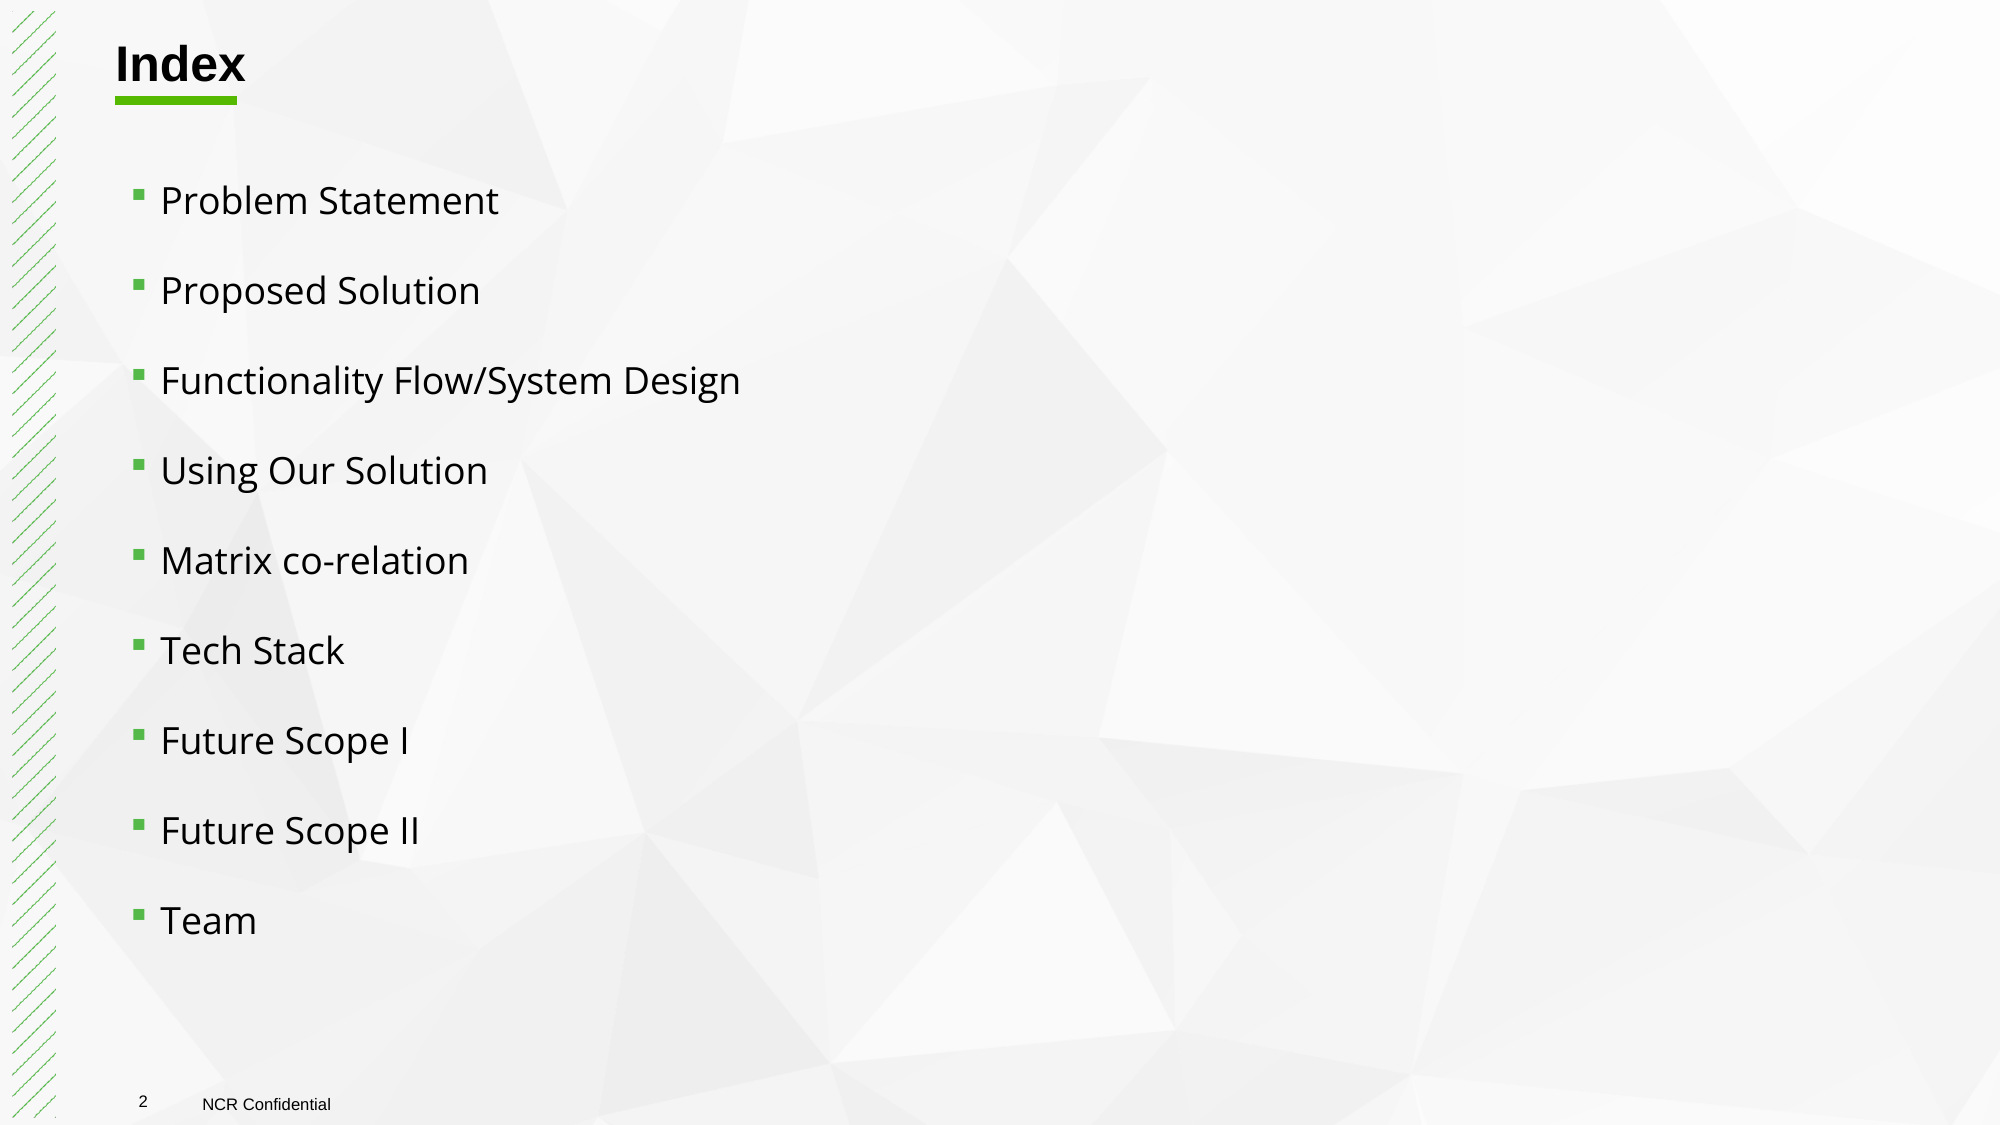

# Index
Problem Statement

Proposed Solution

Functionality Flow/System Design

Using Our Solution

Matrix co-relation

Tech Stack

Future Scope I

Future Scope II

Team

2
NCR Confidential